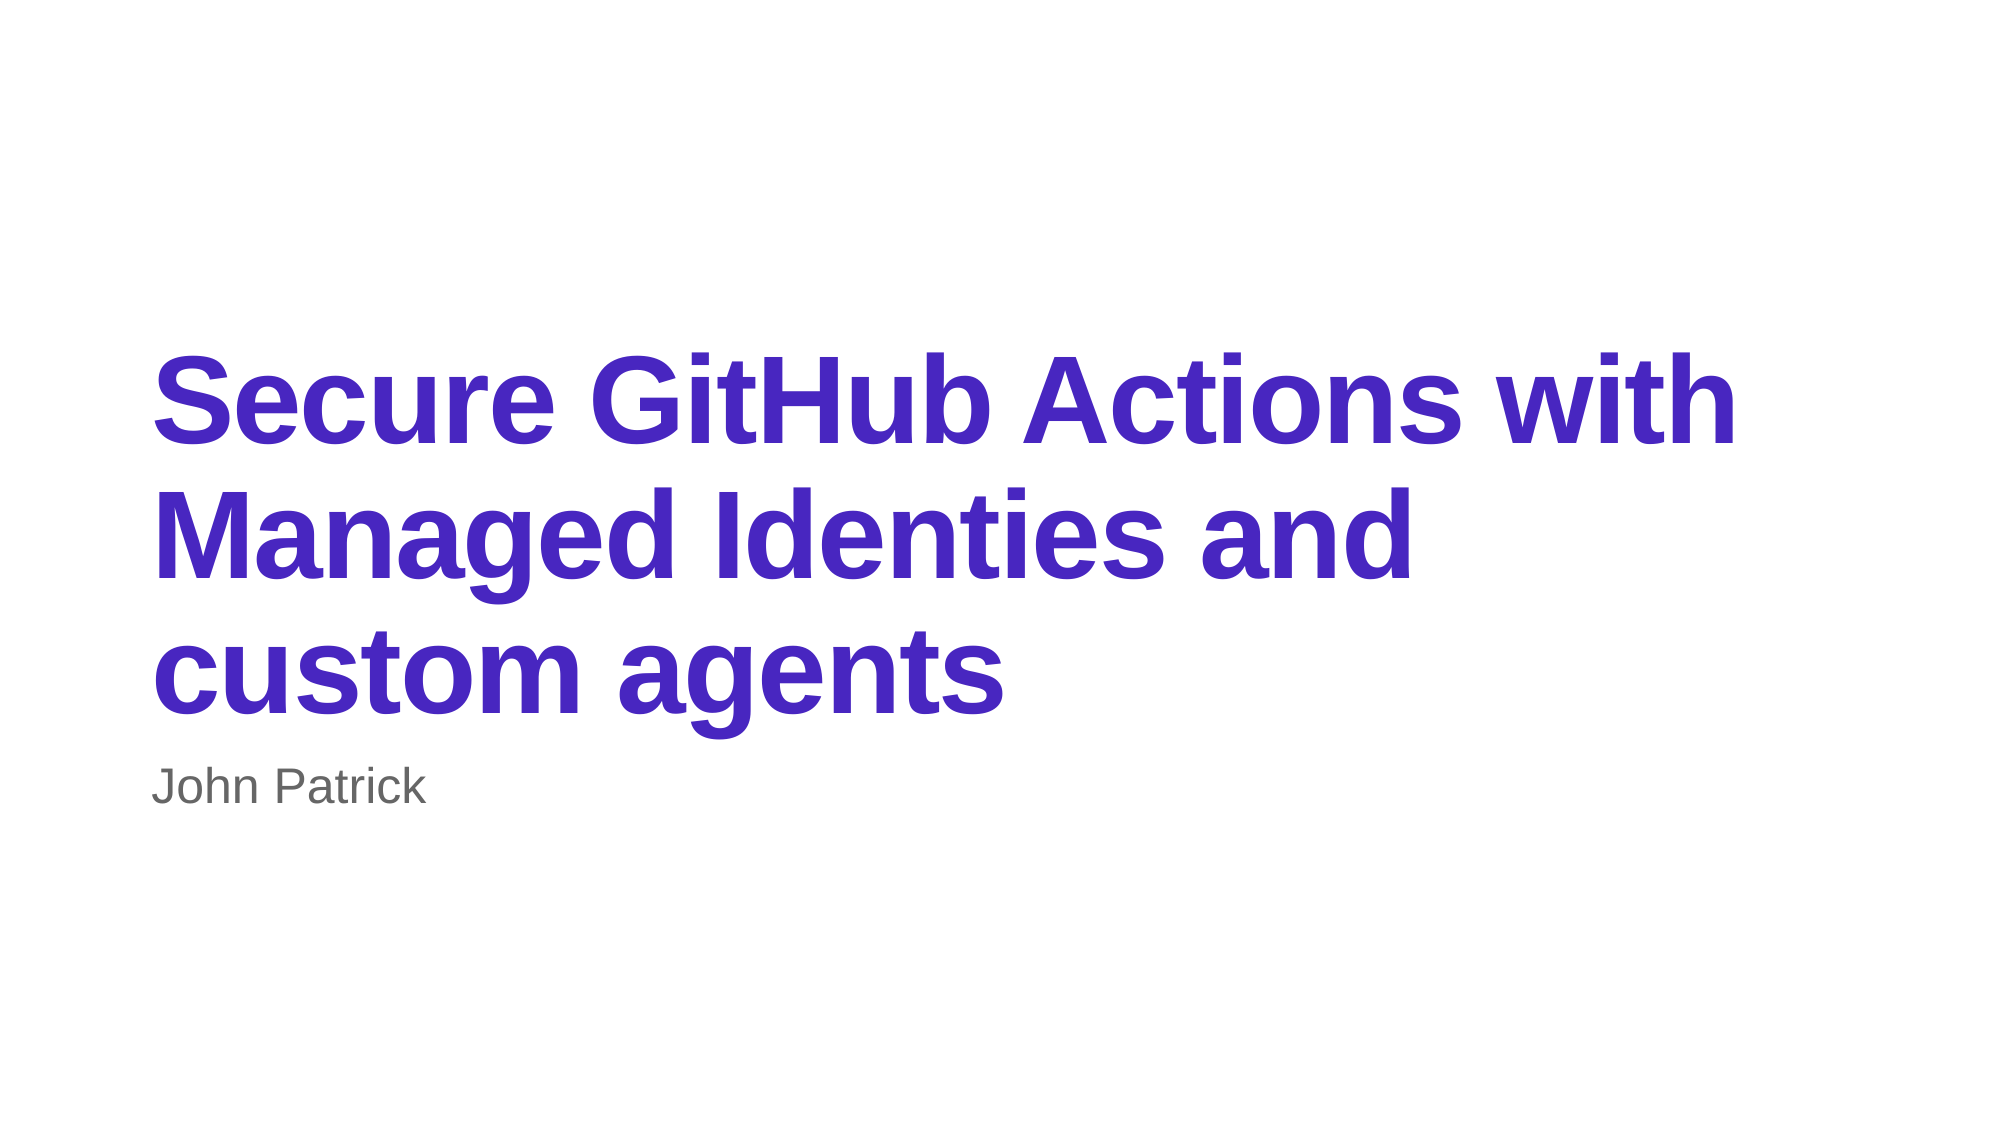

# Secure GitHub Actions with Managed Identies and custom agents
John Patrick